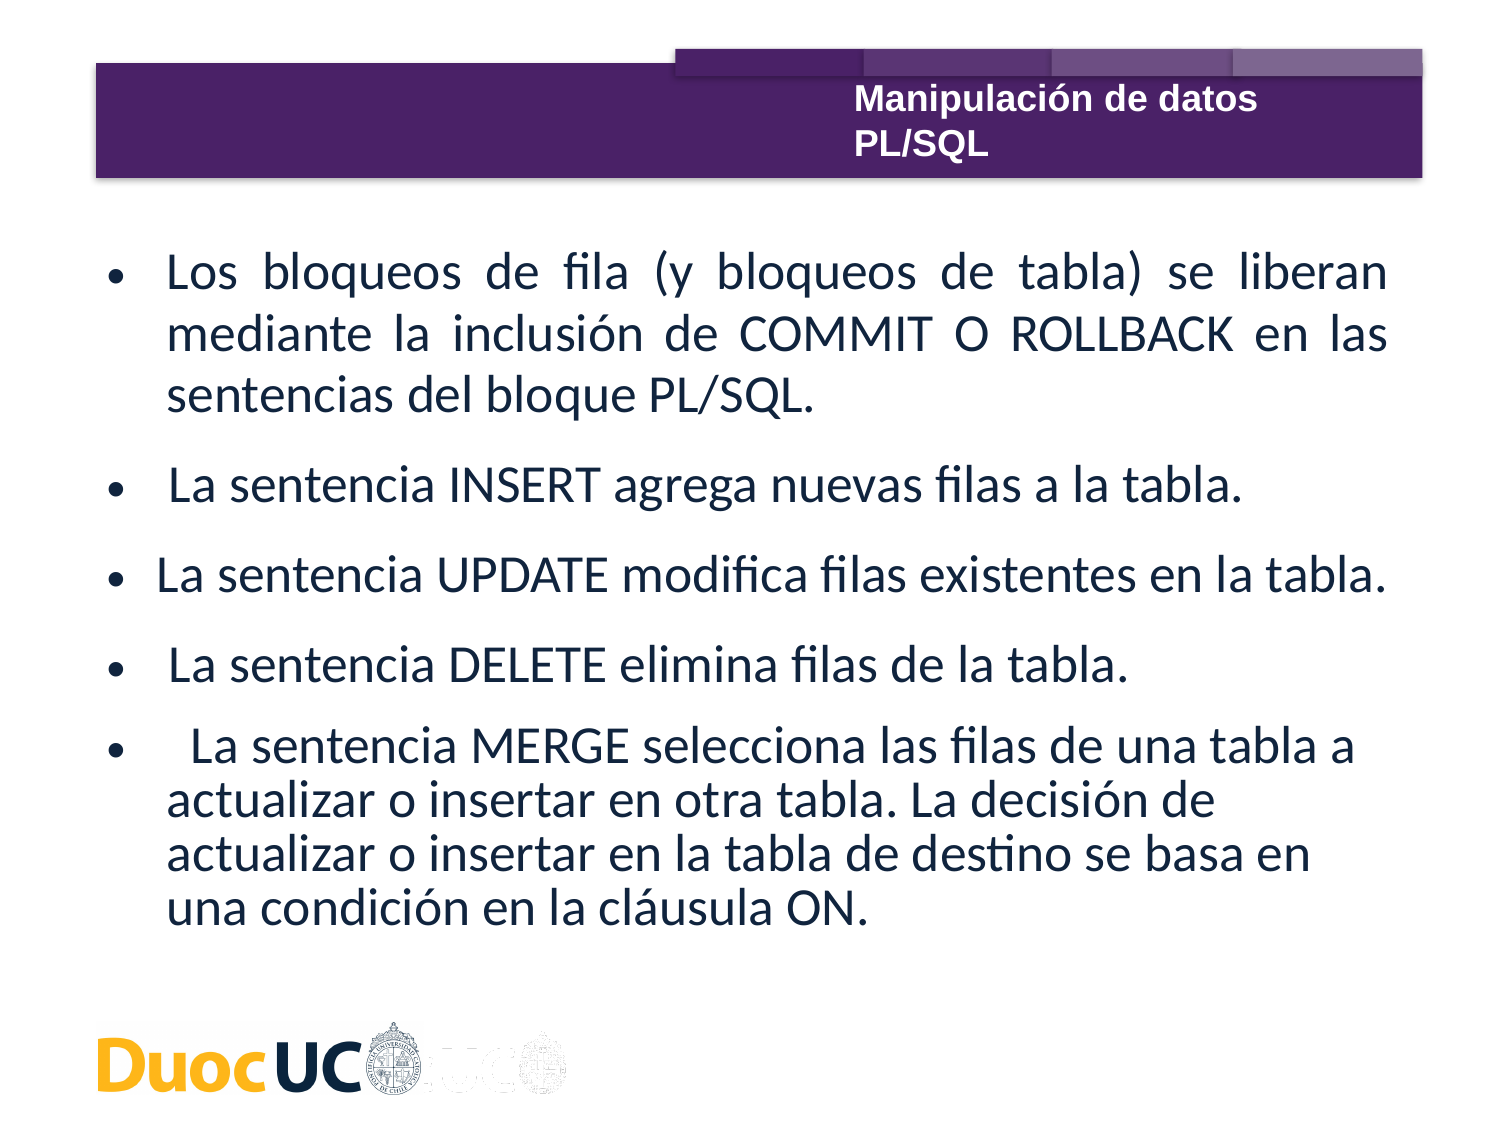

Manipulación de datos PL/SQL
Los bloqueos de fila (y bloqueos de tabla) se liberan mediante la inclusión de COMMIT O ROLLBACK en las sentencias del bloque PL/SQL.
 La sentencia INSERT agrega nuevas filas a la tabla.
La sentencia UPDATE modifica filas existentes en la tabla.
 La sentencia DELETE elimina filas de la tabla.
  La sentencia MERGE selecciona las filas de una tabla a actualizar o insertar en otra tabla. La decisión de actualizar o insertar en la tabla de destino se basa en una condición en la cláusula ON.